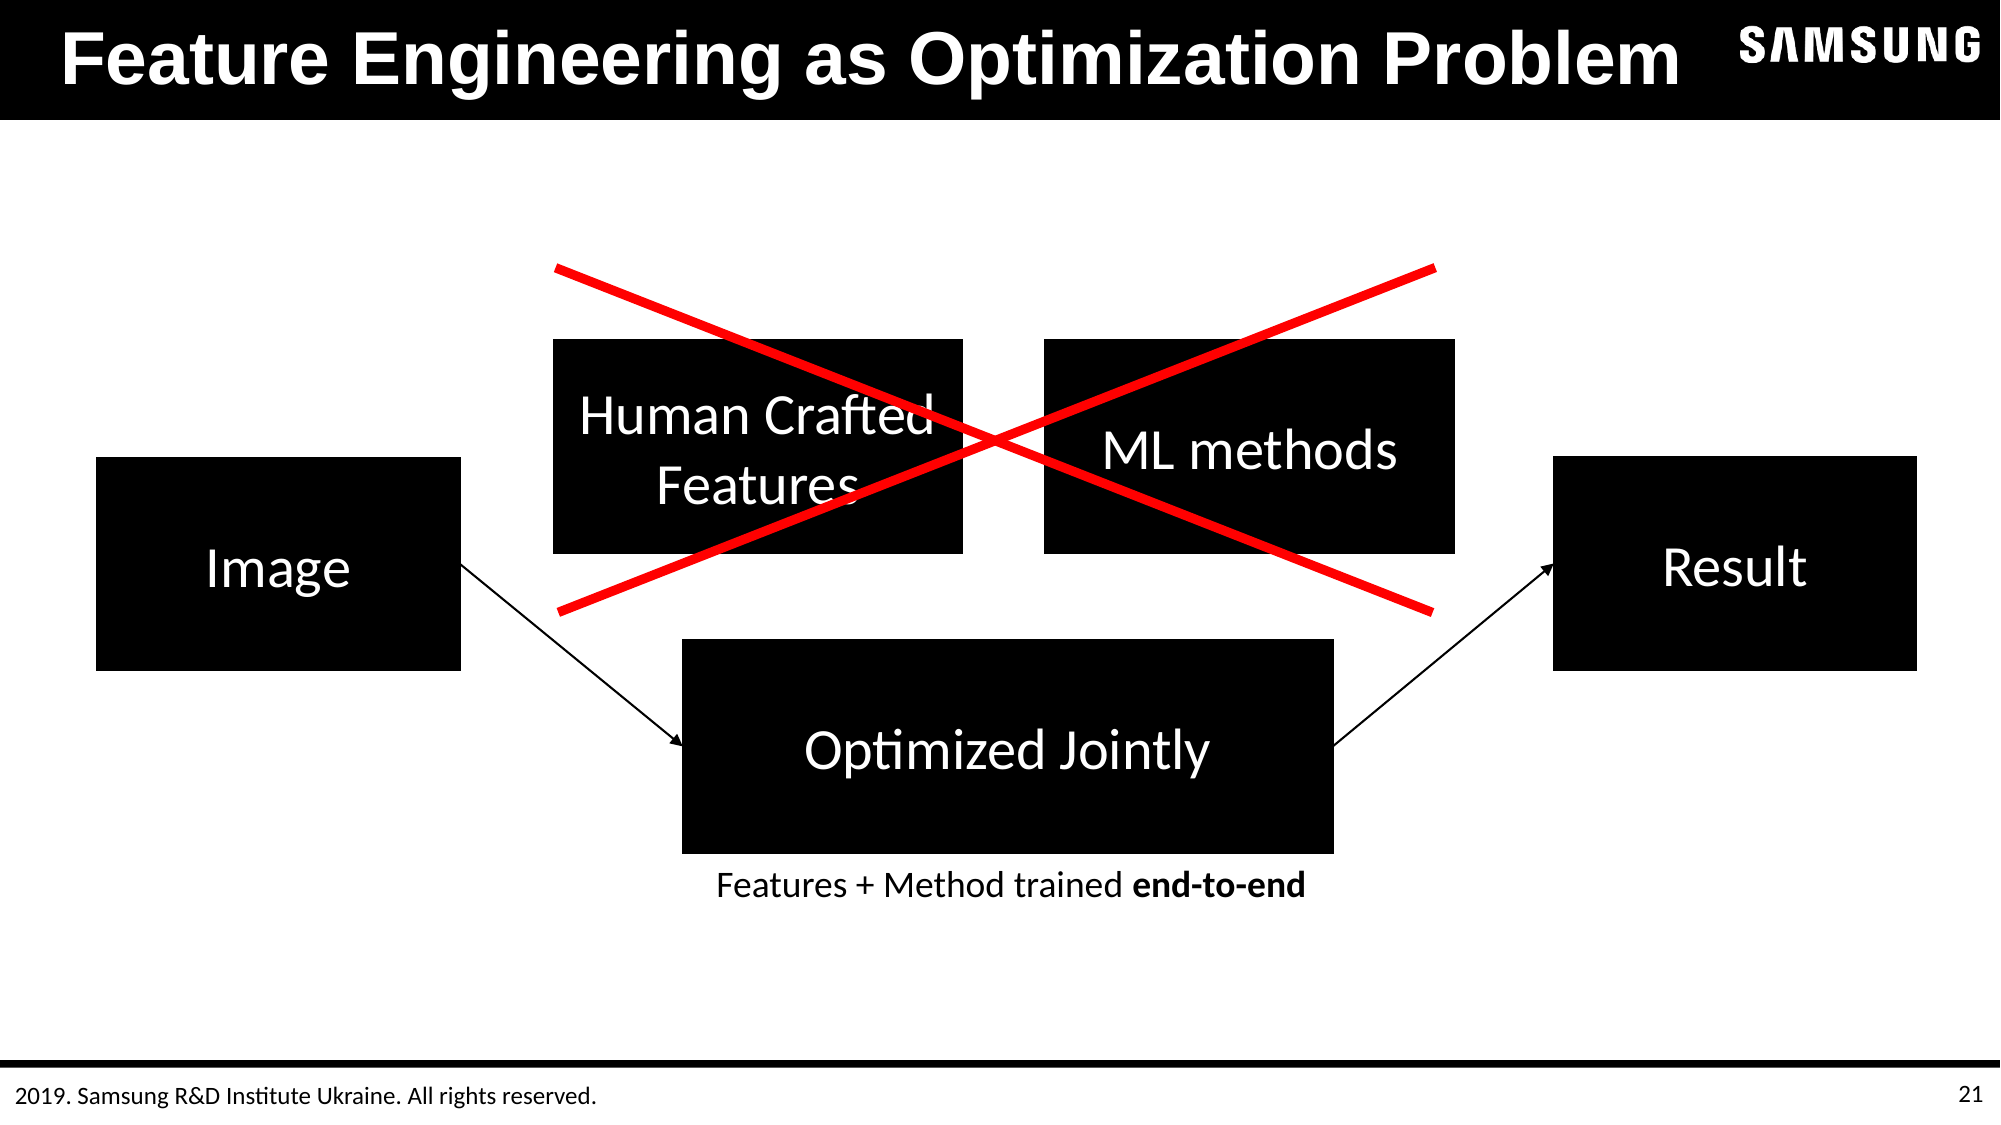

# Feature Engineering as Optimization Problem
Human Crafted Features
ML methods
Result
Image
Optimized Jointly
Features + Method trained end-to-end
21
2019. Samsung R&D Institute Ukraine. All rights reserved.